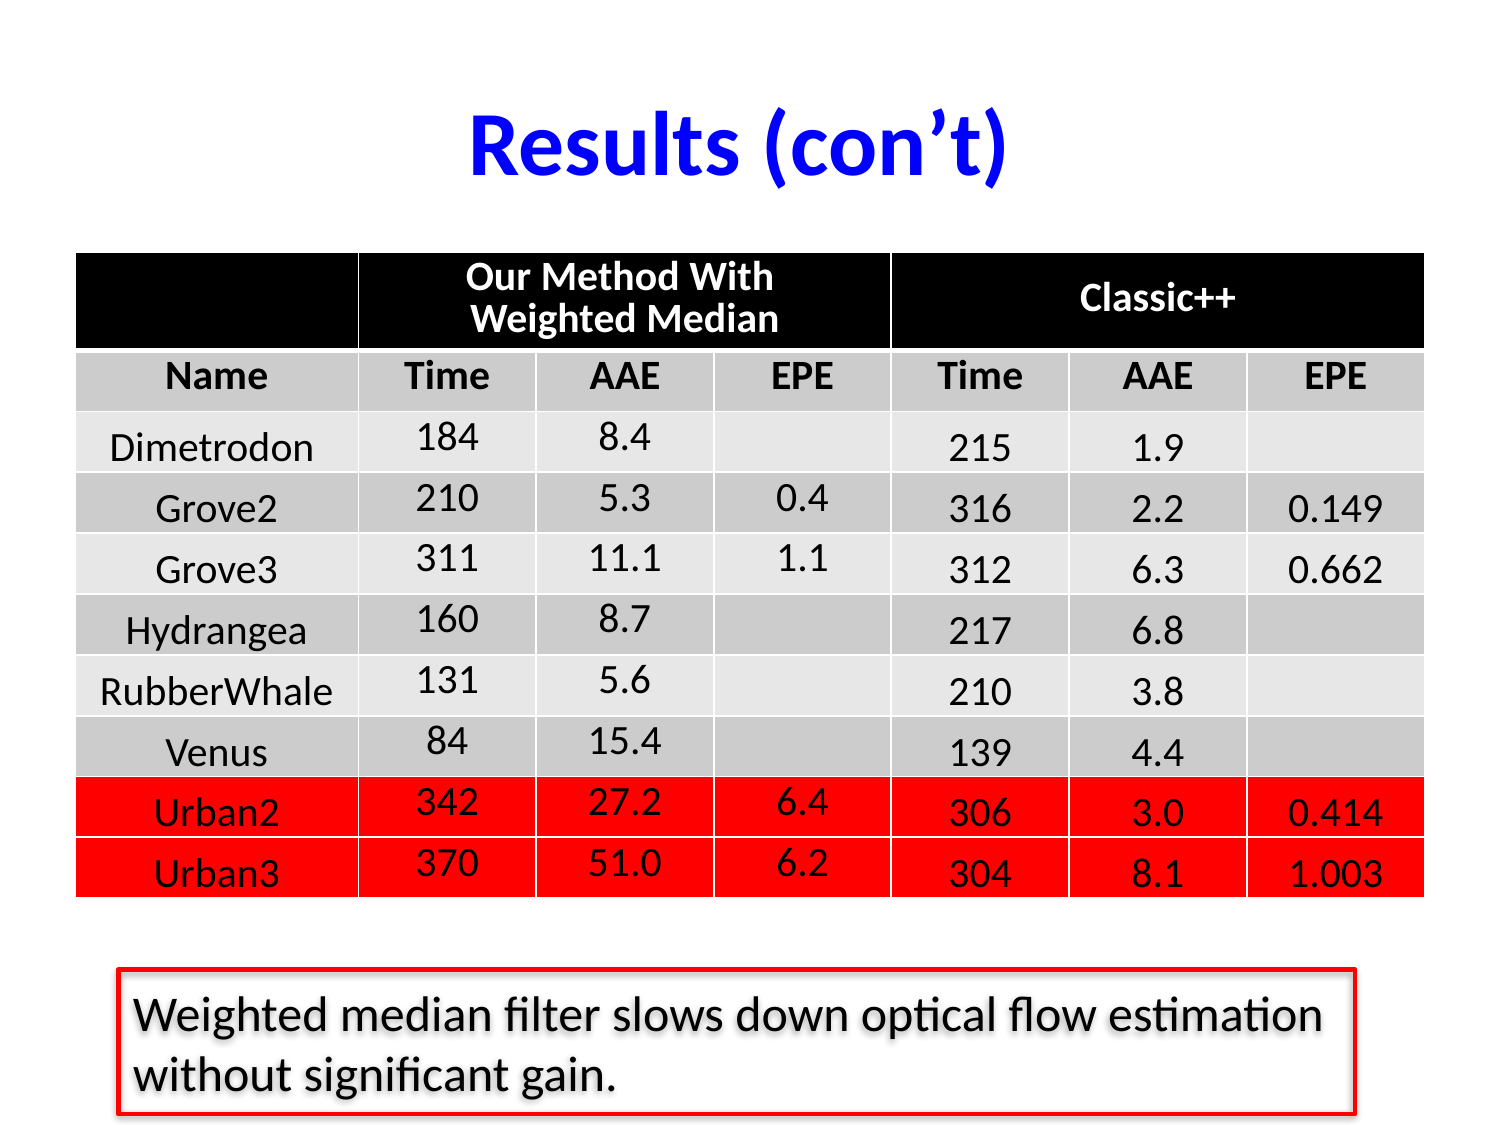

# Results (con’t)
|  | Our Method With Weighted Median |  |  | Classic++ |  |  |
| --- | --- | --- | --- | --- | --- | --- |
| Name | Time | AAE | EPE | Time | AAE | EPE |
| Dimetrodon | 184 | 8.4 |  | 215 | 1.9 |  |
| Grove2 | 210 | 5.3 | 0.4 | 316 | 2.2 | 0.149 |
| Grove3 | 311 | 11.1 | 1.1 | 312 | 6.3 | 0.662 |
| Hydrangea | 160 | 8.7 |  | 217 | 6.8 |  |
| RubberWhale | 131 | 5.6 |  | 210 | 3.8 |  |
| Venus | 84 | 15.4 |  | 139 | 4.4 |  |
| Urban2 | 342 | 27.2 | 6.4 | 306 | 3.0 | 0.414 |
| Urban3 | 370 | 51.0 | 6.2 | 304 | 8.1 | 1.003 |

Weighted median filter slows down optical flow estimation without significant gain.